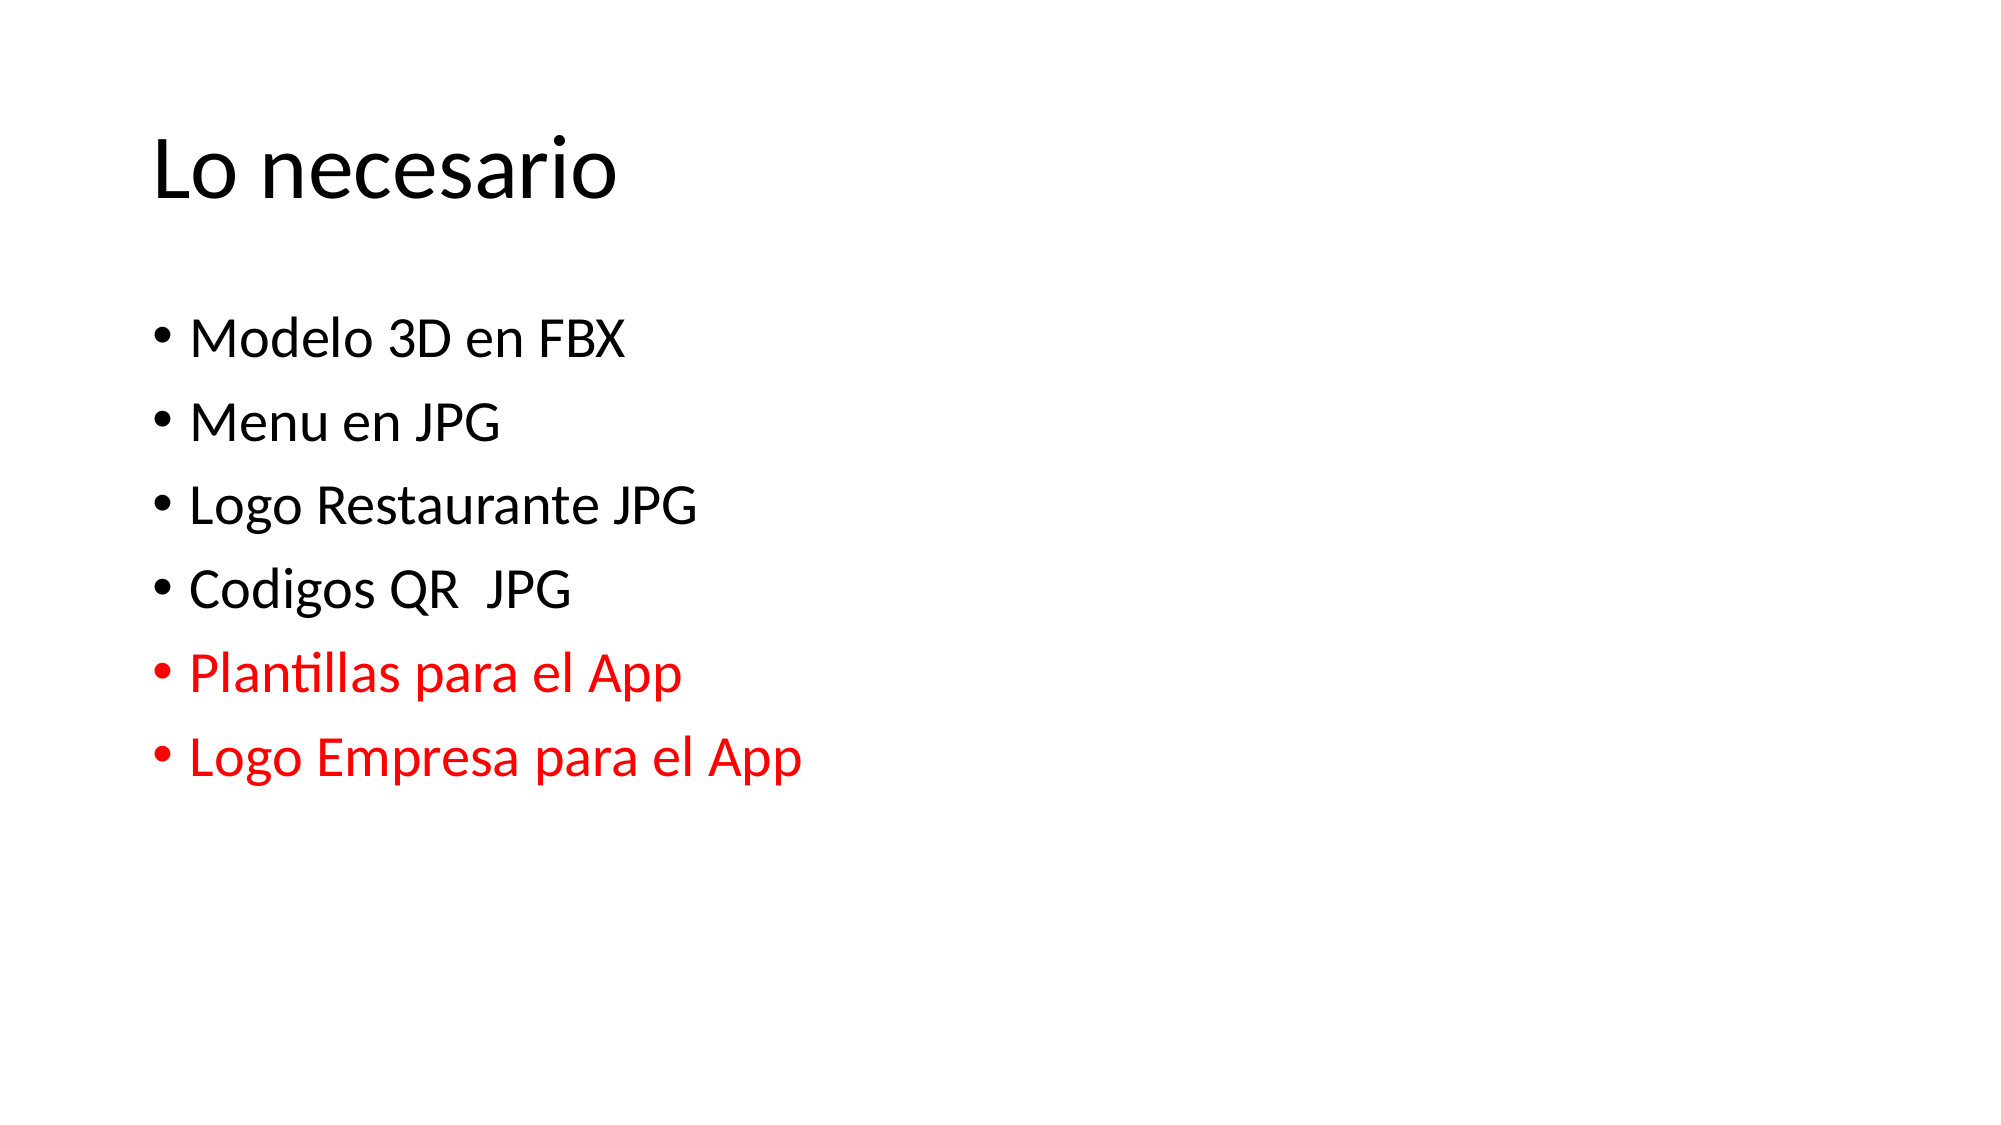

# Lo necesario
Modelo 3D en FBX
Menu en JPG
Logo Restaurante JPG
Codigos QR  JPG
Plantillas para el App
Logo Empresa para el App